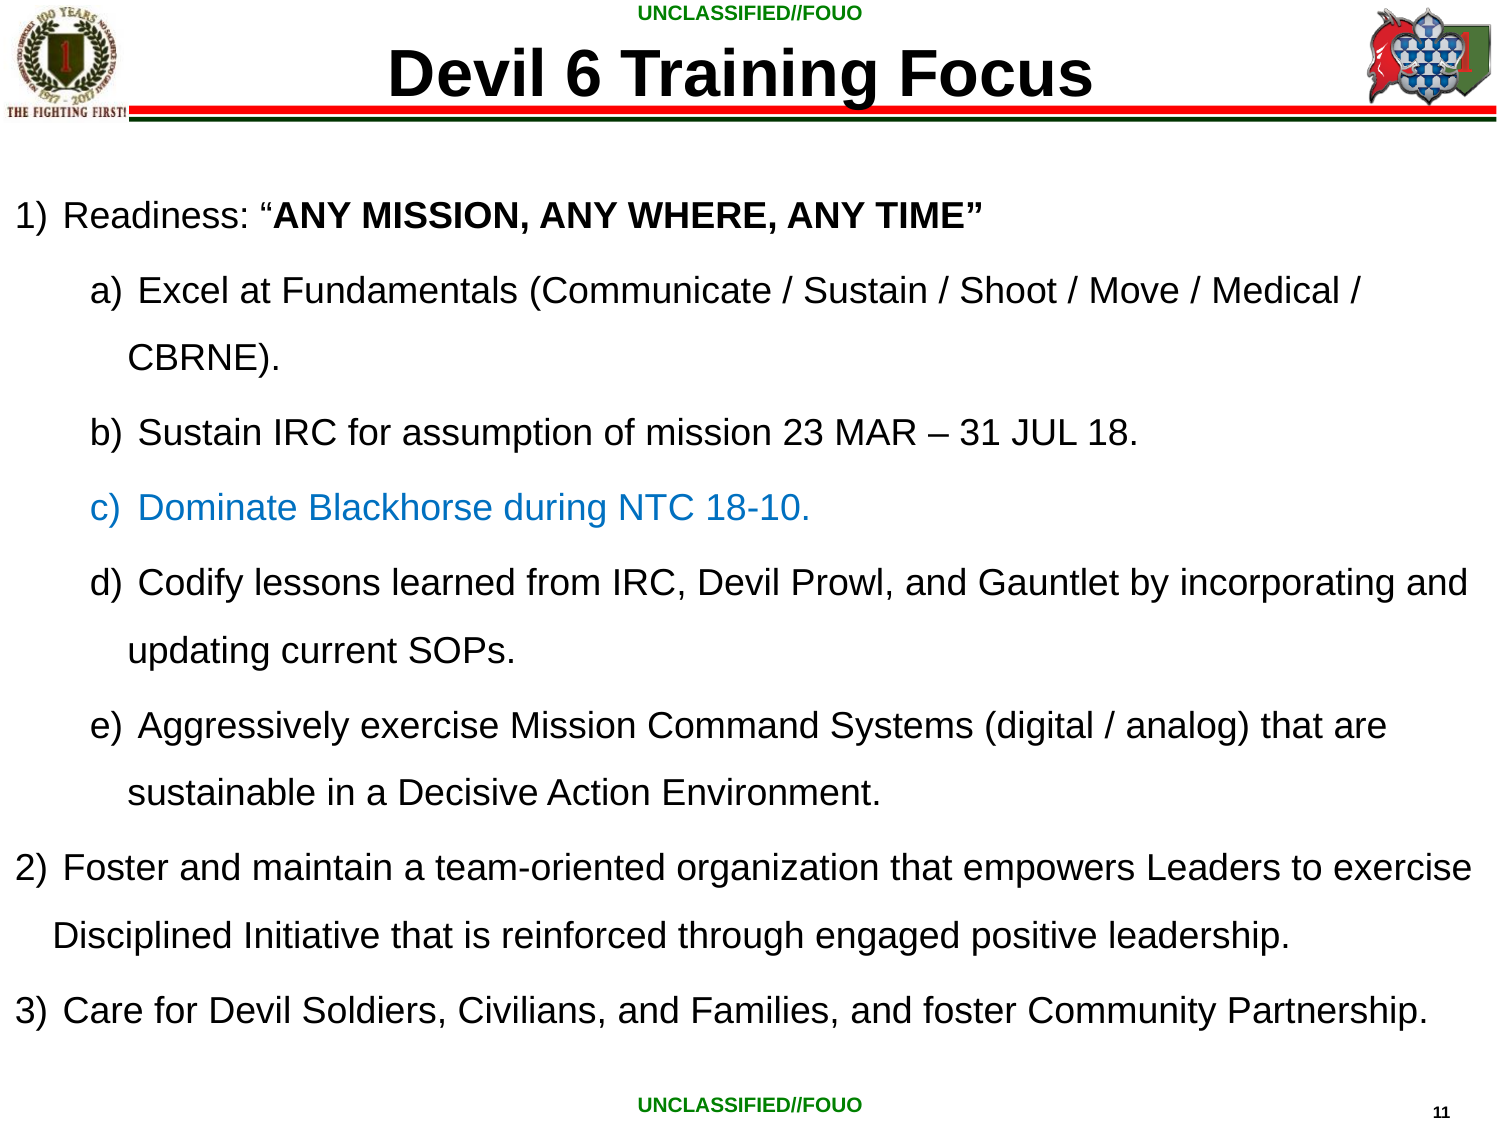

Devil 6 Training Focus
 Readiness: “ANY MISSION, ANY WHERE, ANY TIME”
 Excel at Fundamentals (Communicate / Sustain / Shoot / Move / Medical / CBRNE).
 Sustain IRC for assumption of mission 23 MAR – 31 JUL 18.
 Dominate Blackhorse during NTC 18-10.
 Codify lessons learned from IRC, Devil Prowl, and Gauntlet by incorporating and updating current SOPs.
 Aggressively exercise Mission Command Systems (digital / analog) that are sustainable in a Decisive Action Environment.
 Foster and maintain a team-oriented organization that empowers Leaders to exercise Disciplined Initiative that is reinforced through engaged positive leadership.
 Care for Devil Soldiers, Civilians, and Families, and foster Community Partnership.